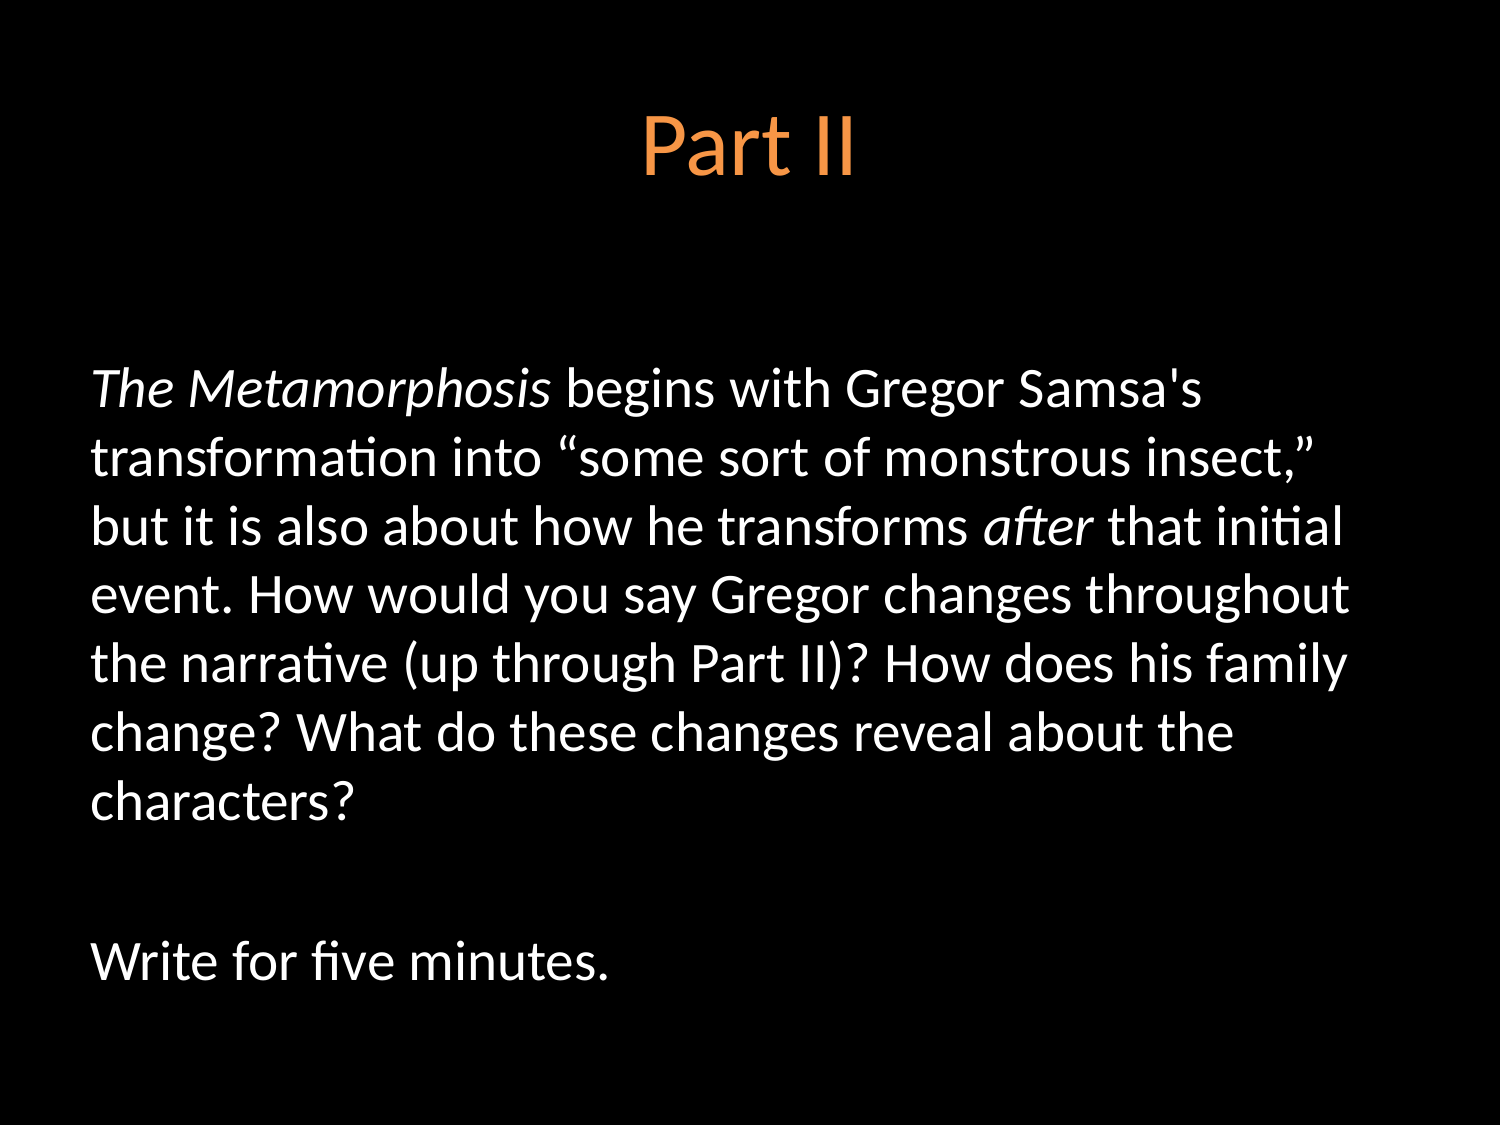

# Part II

The Metamorphosis begins with Gregor Samsa's transformation into “some sort of monstrous insect,” but it is also about how he transforms after that initial event. How would you say Gregor changes throughout the narrative (up through Part II)? How does his family change? What do these changes reveal about the characters?

Write for five minutes.